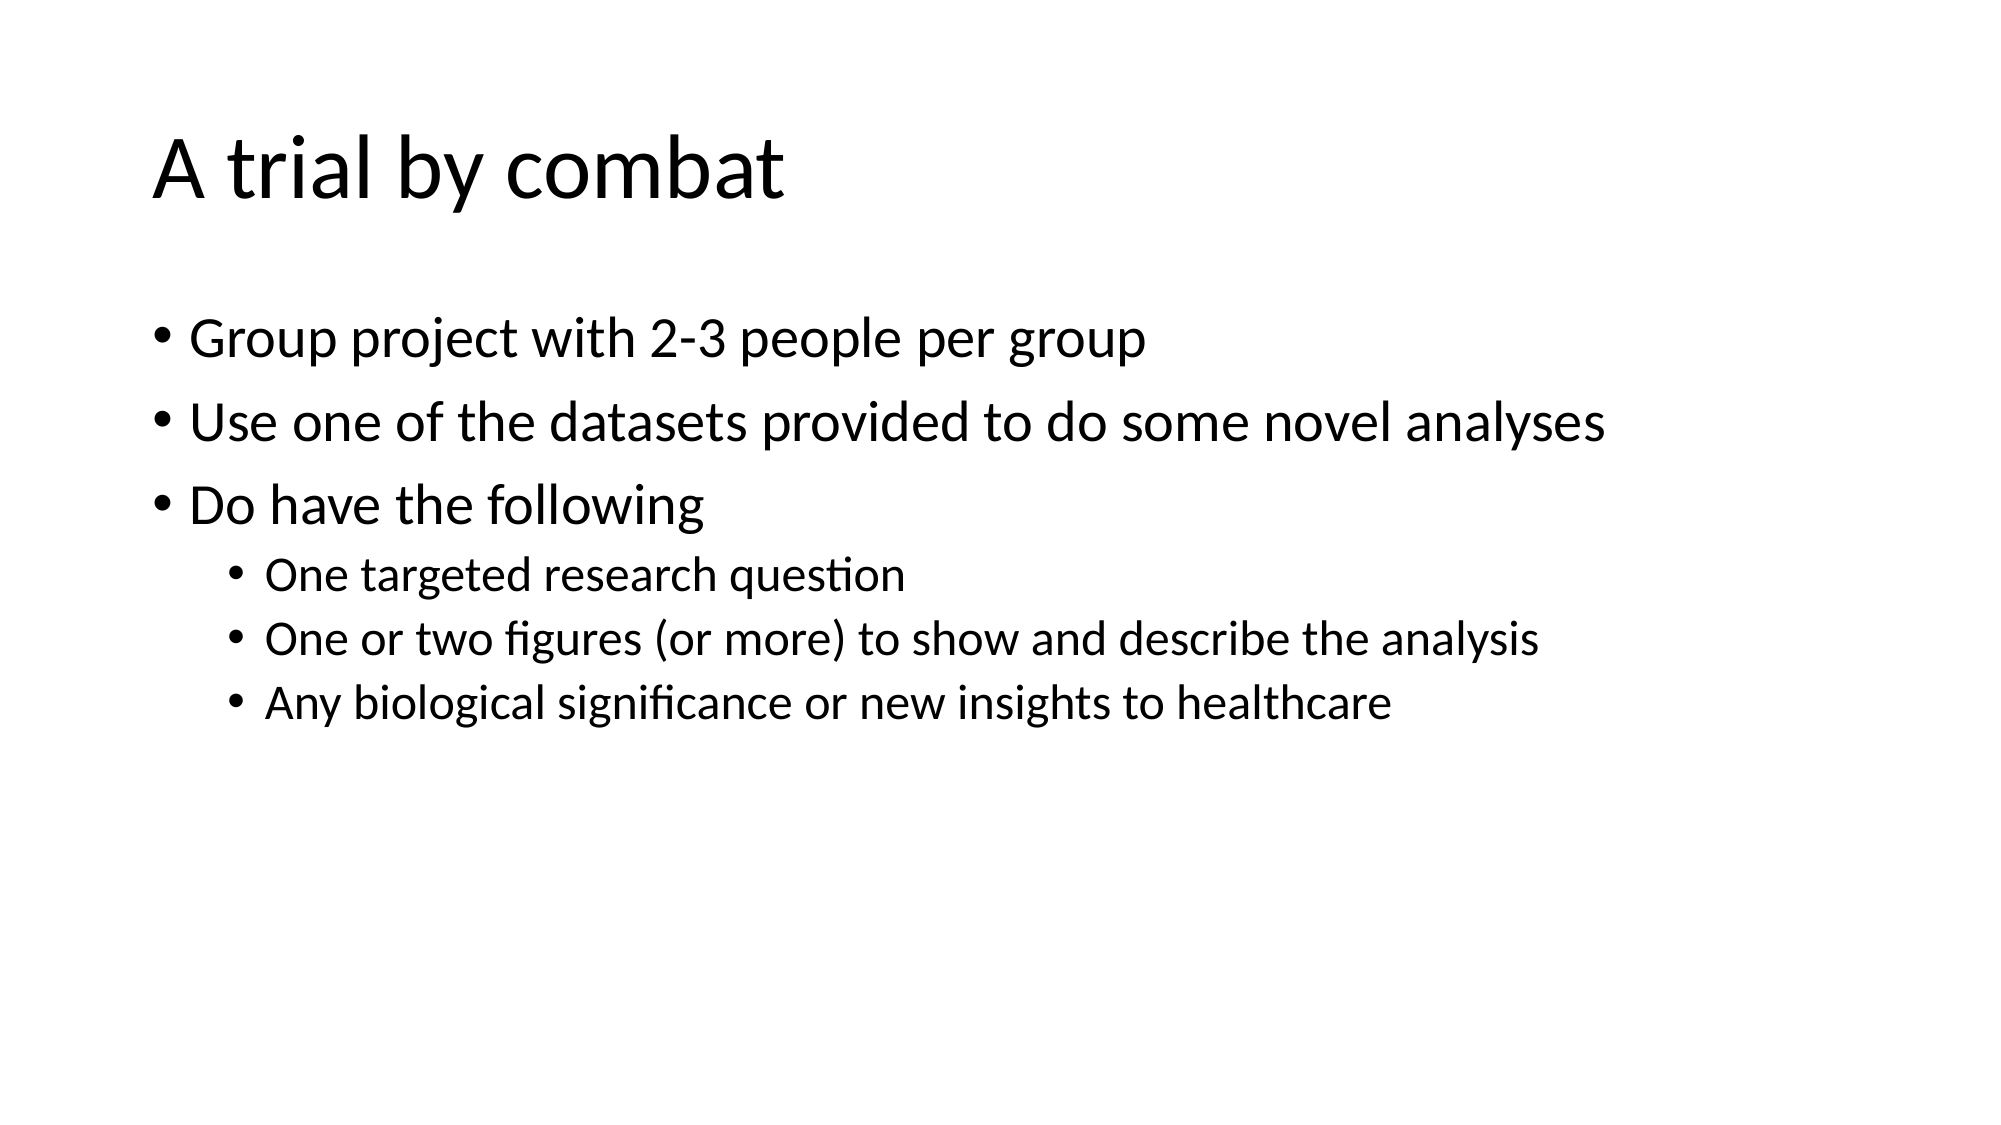

# A trial by combat
Group project with 2-3 people per group
Use one of the datasets provided to do some novel analyses
Do have the following
One targeted research question
One or two figures (or more) to show and describe the analysis
Any biological significance or new insights to healthcare